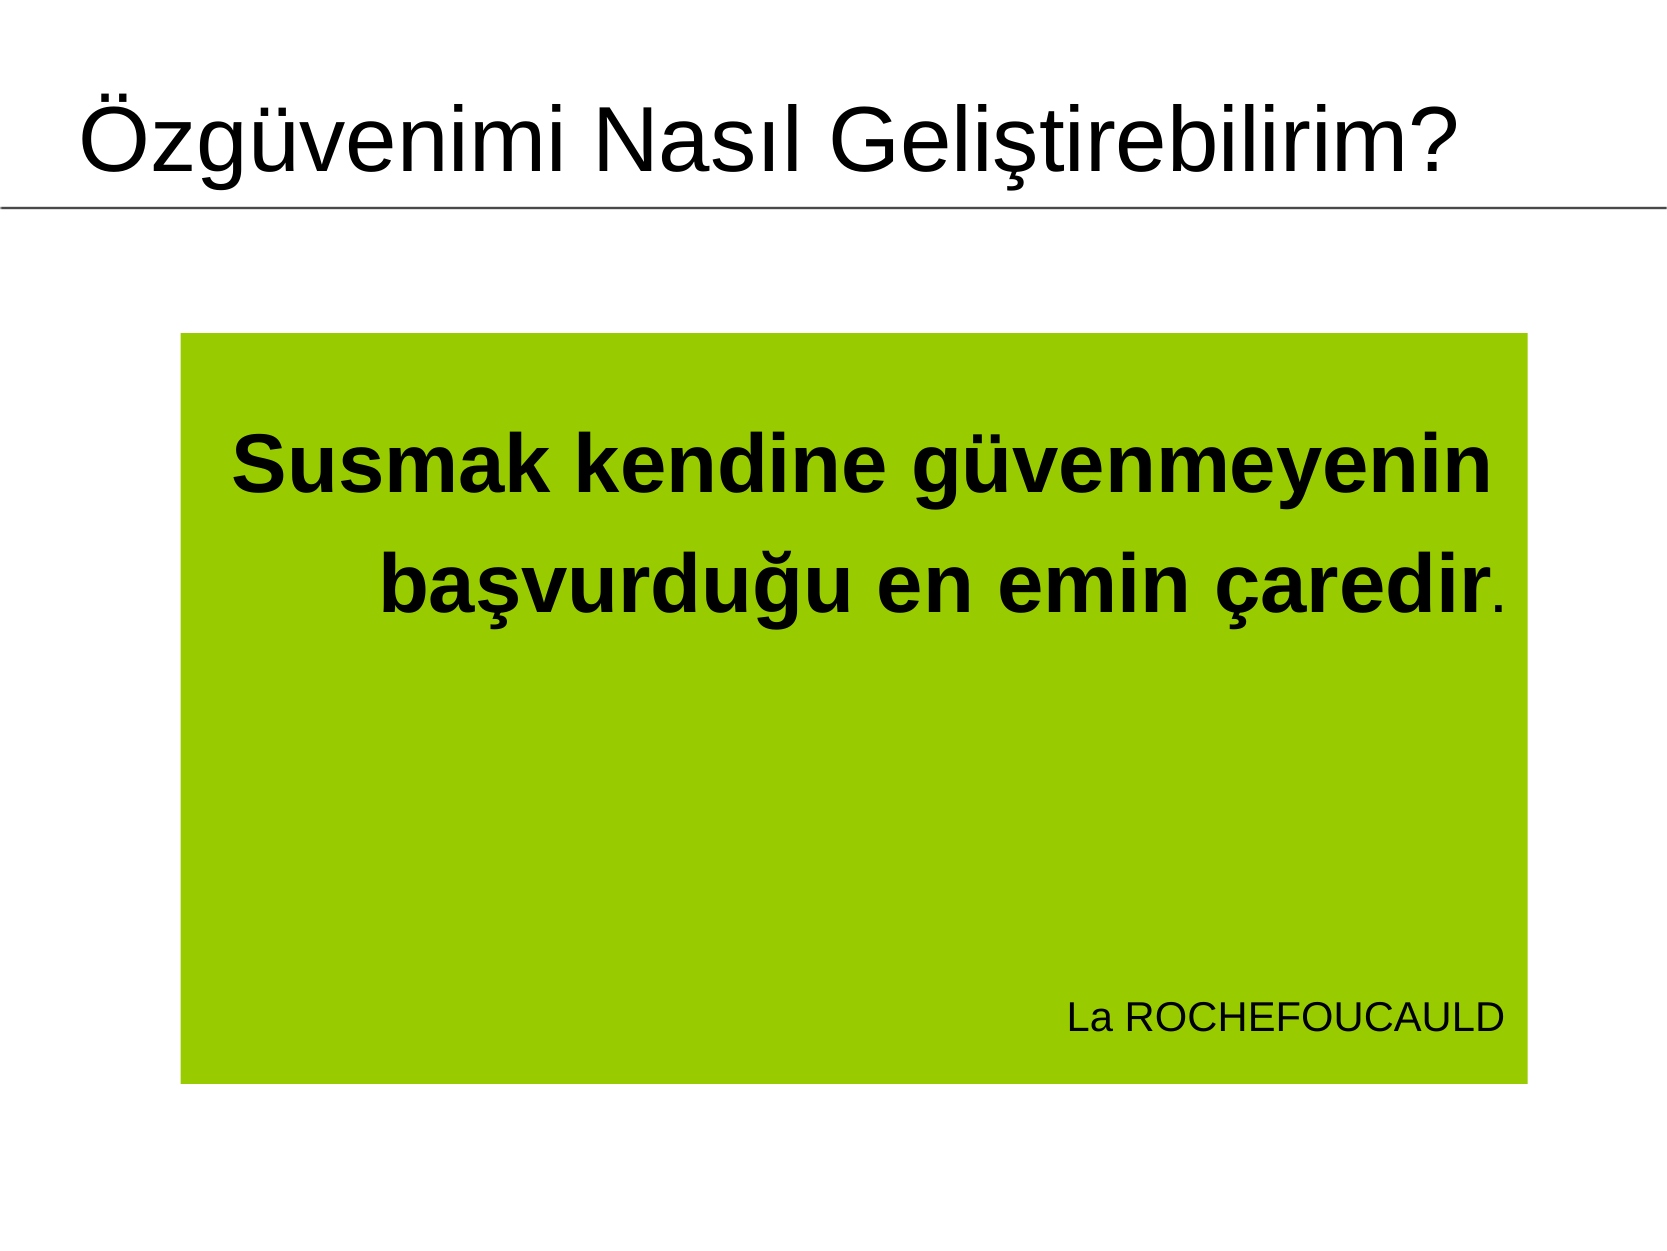

Özgüvenimi Nasıl Geliştirebilirim?

Susmak kendine güvenmeyenin
başvurduğu en emin çaredir.

La ROCHEFOUCAULD
#